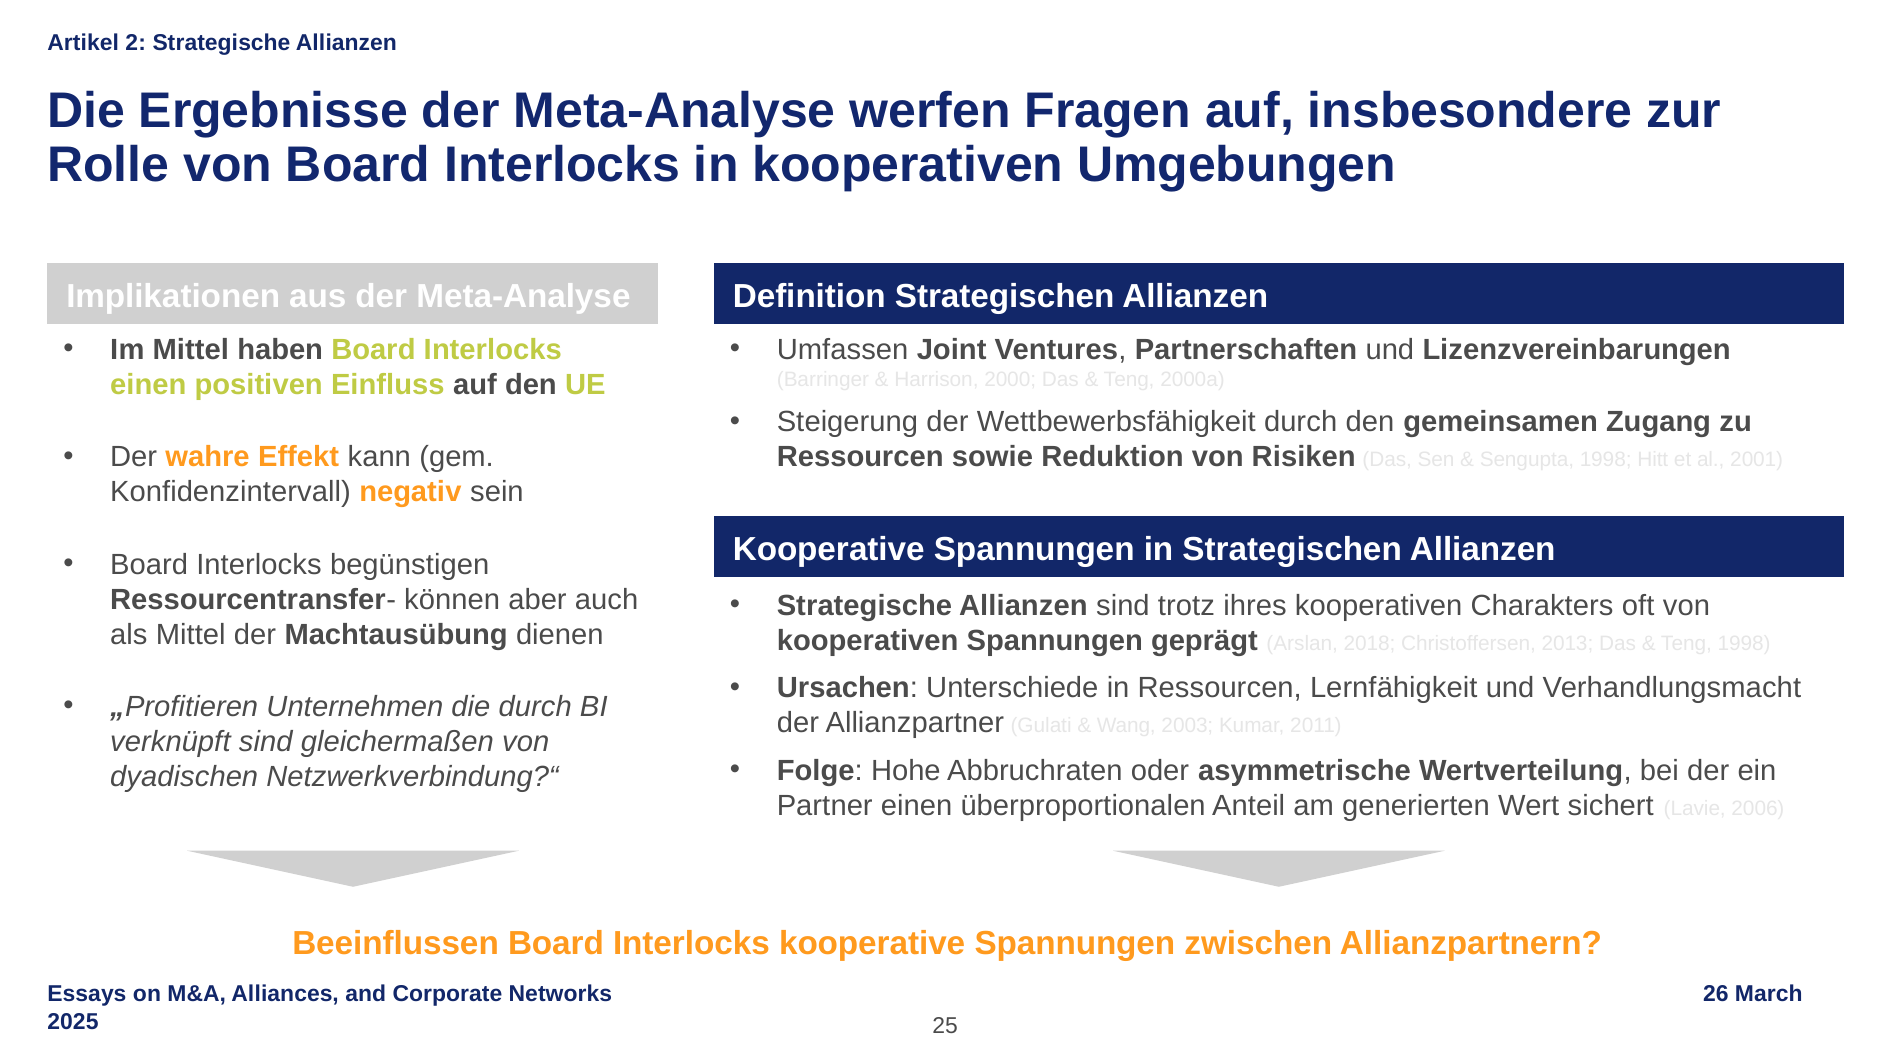

Artikel 2: Strategische Allianzen
Die Ergebnisse der Meta-Analyse werfen Fragen auf, insbesondere zur Rolle von Board Interlocks in kooperativen Umgebungen
Implikationen aus der Meta-Analyse
Im Mittel haben Board Interlocks einen positiven Einfluss auf den UE
Der wahre Effekt kann (gem. Konfidenzintervall) negativ sein
Board Interlocks begünstigen Ressourcentransfer- können aber auch als Mittel der Machtausübung dienen
„Profitieren Unternehmen die durch BI verknüpft sind gleichermaßen von dyadischen Netzwerkverbindung?“
Definition Strategischen Allianzen
Umfassen Joint Ventures, Partnerschaften und Lizenzvereinbarungen
(Barringer & Harrison, 2000; Das & Teng, 2000a)
Steigerung der Wettbewerbsfähigkeit durch den gemeinsamen Zugang zu Ressourcen sowie Reduktion von Risiken (Das, Sen & Sengupta, 1998; Hitt et al., 2001)
Kooperative Spannungen in Strategischen Allianzen
Strategische Allianzen sind trotz ihres kooperativen Charakters oft von kooperativen Spannungen geprägt (Arslan, 2018; Christoffersen, 2013; Das & Teng, 1998)
Ursachen: Unterschiede in Ressourcen, Lernfähigkeit und Verhandlungsmacht der Allianzpartner (Gulati & Wang, 2003; Kumar, 2011)
Folge: Hohe Abbruchraten oder asymmetrische Wertverteilung, bei der ein Partner einen überproportionalen Anteil am generierten Wert sichert (Lavie, 2006)

Beeinflussen Board Interlocks kooperative Spannungen zwischen Allianzpartnern?